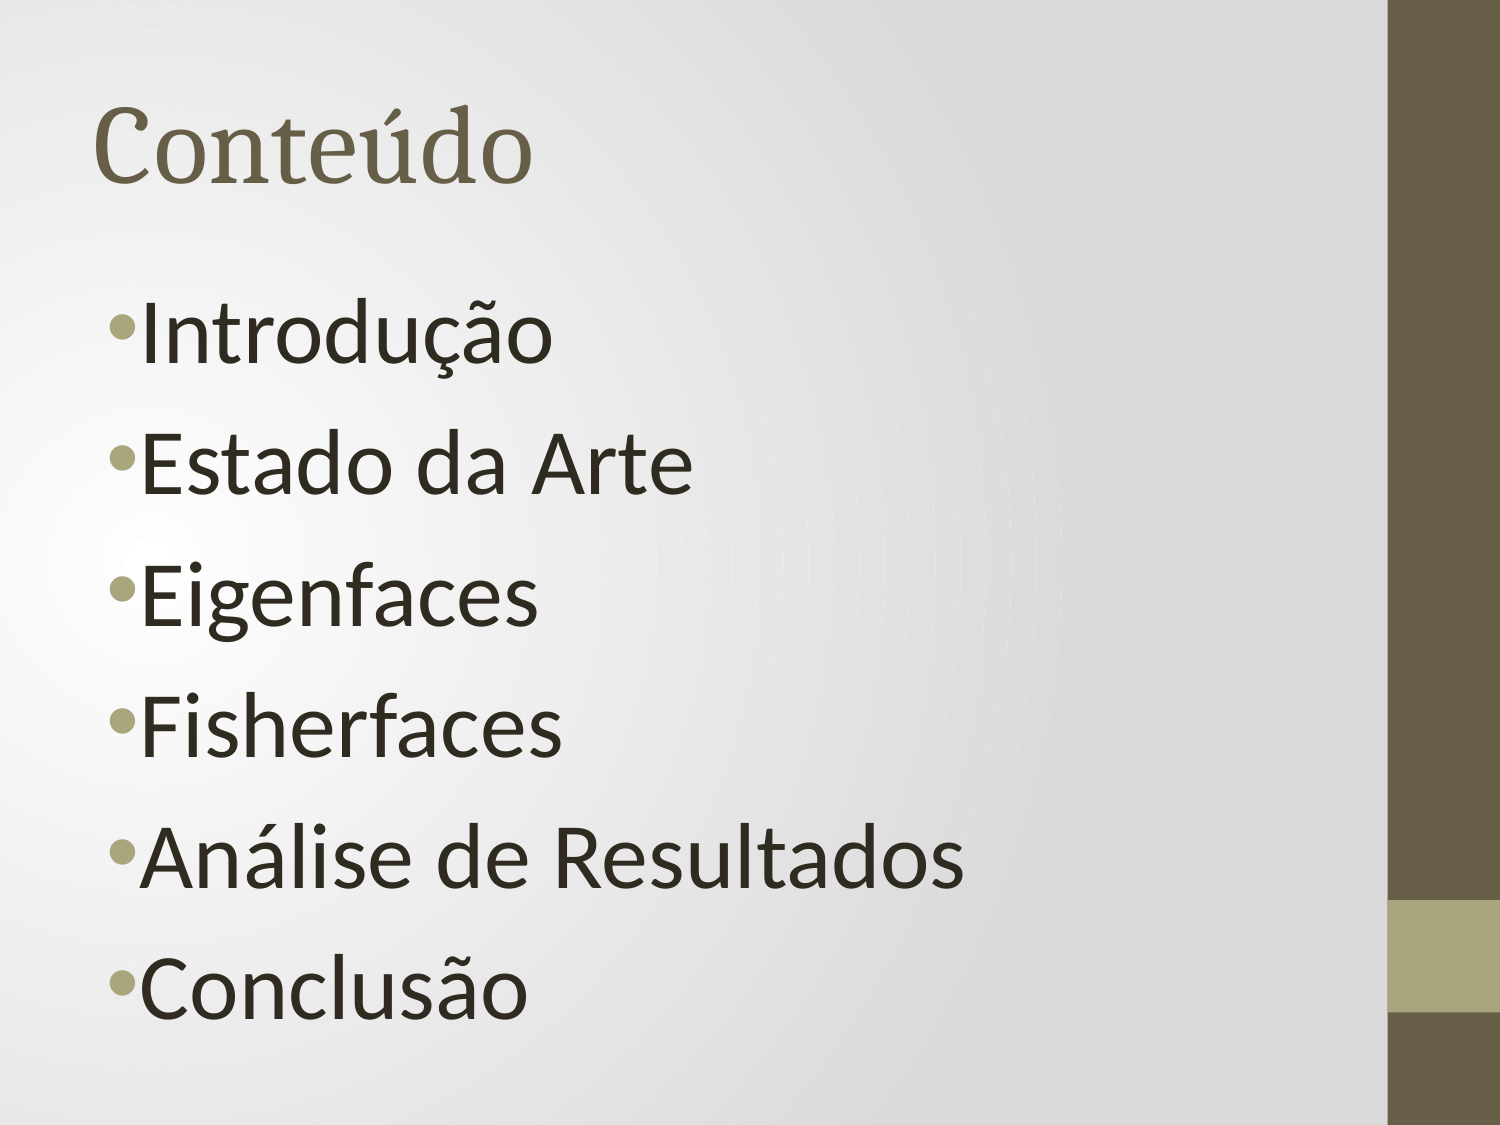

# Conteúdo
Introdução
Estado da Arte
Eigenfaces
Fisherfaces
Análise de Resultados
Conclusão